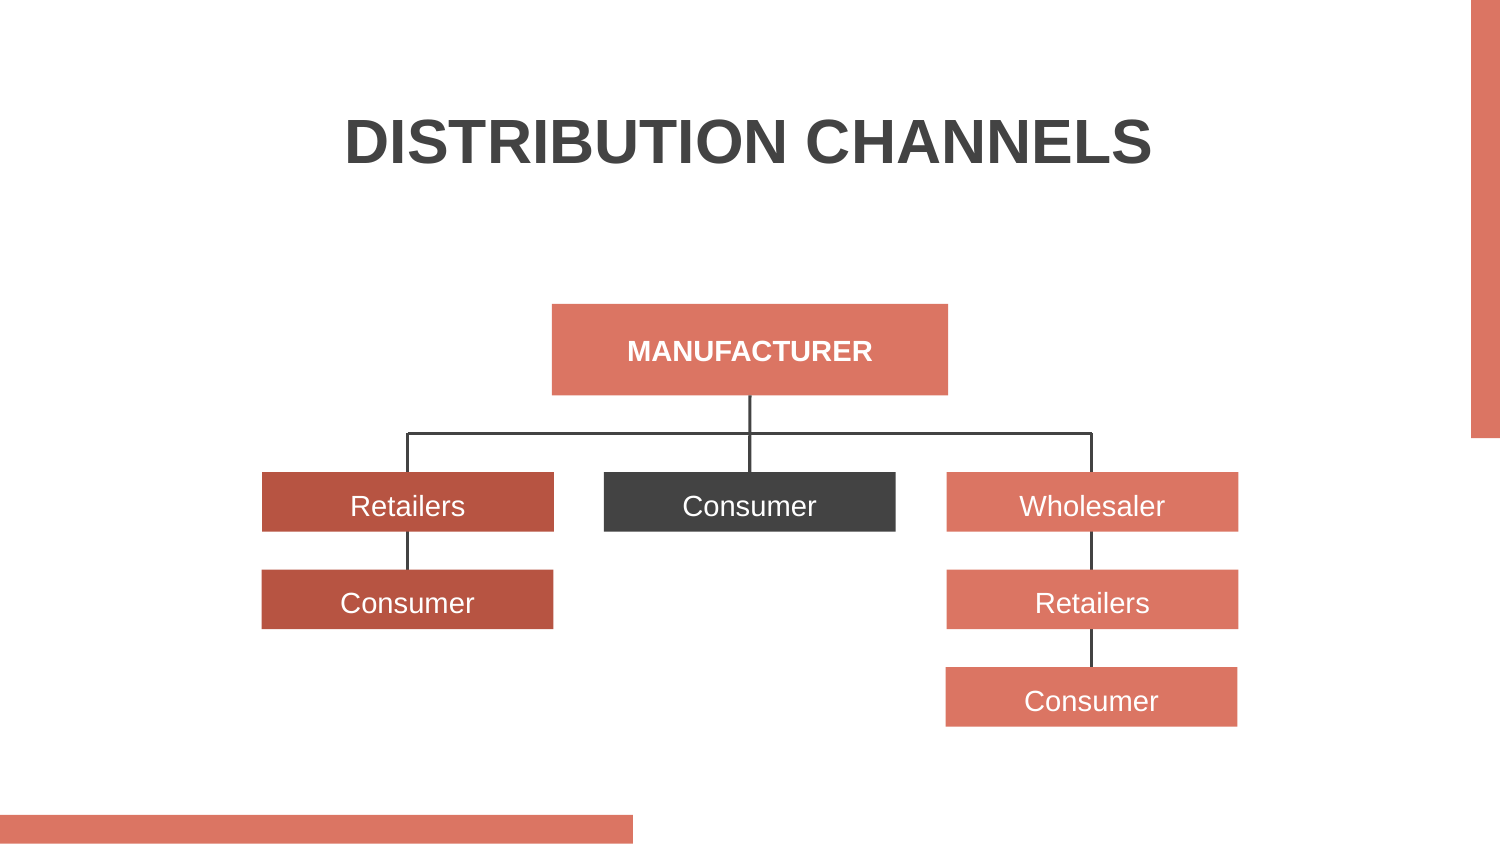

# DISTRIBUTION CHANNELS
MANUFACTURER
Wholesaler
Consumer
Retailers
Retailers
Consumer
Consumer